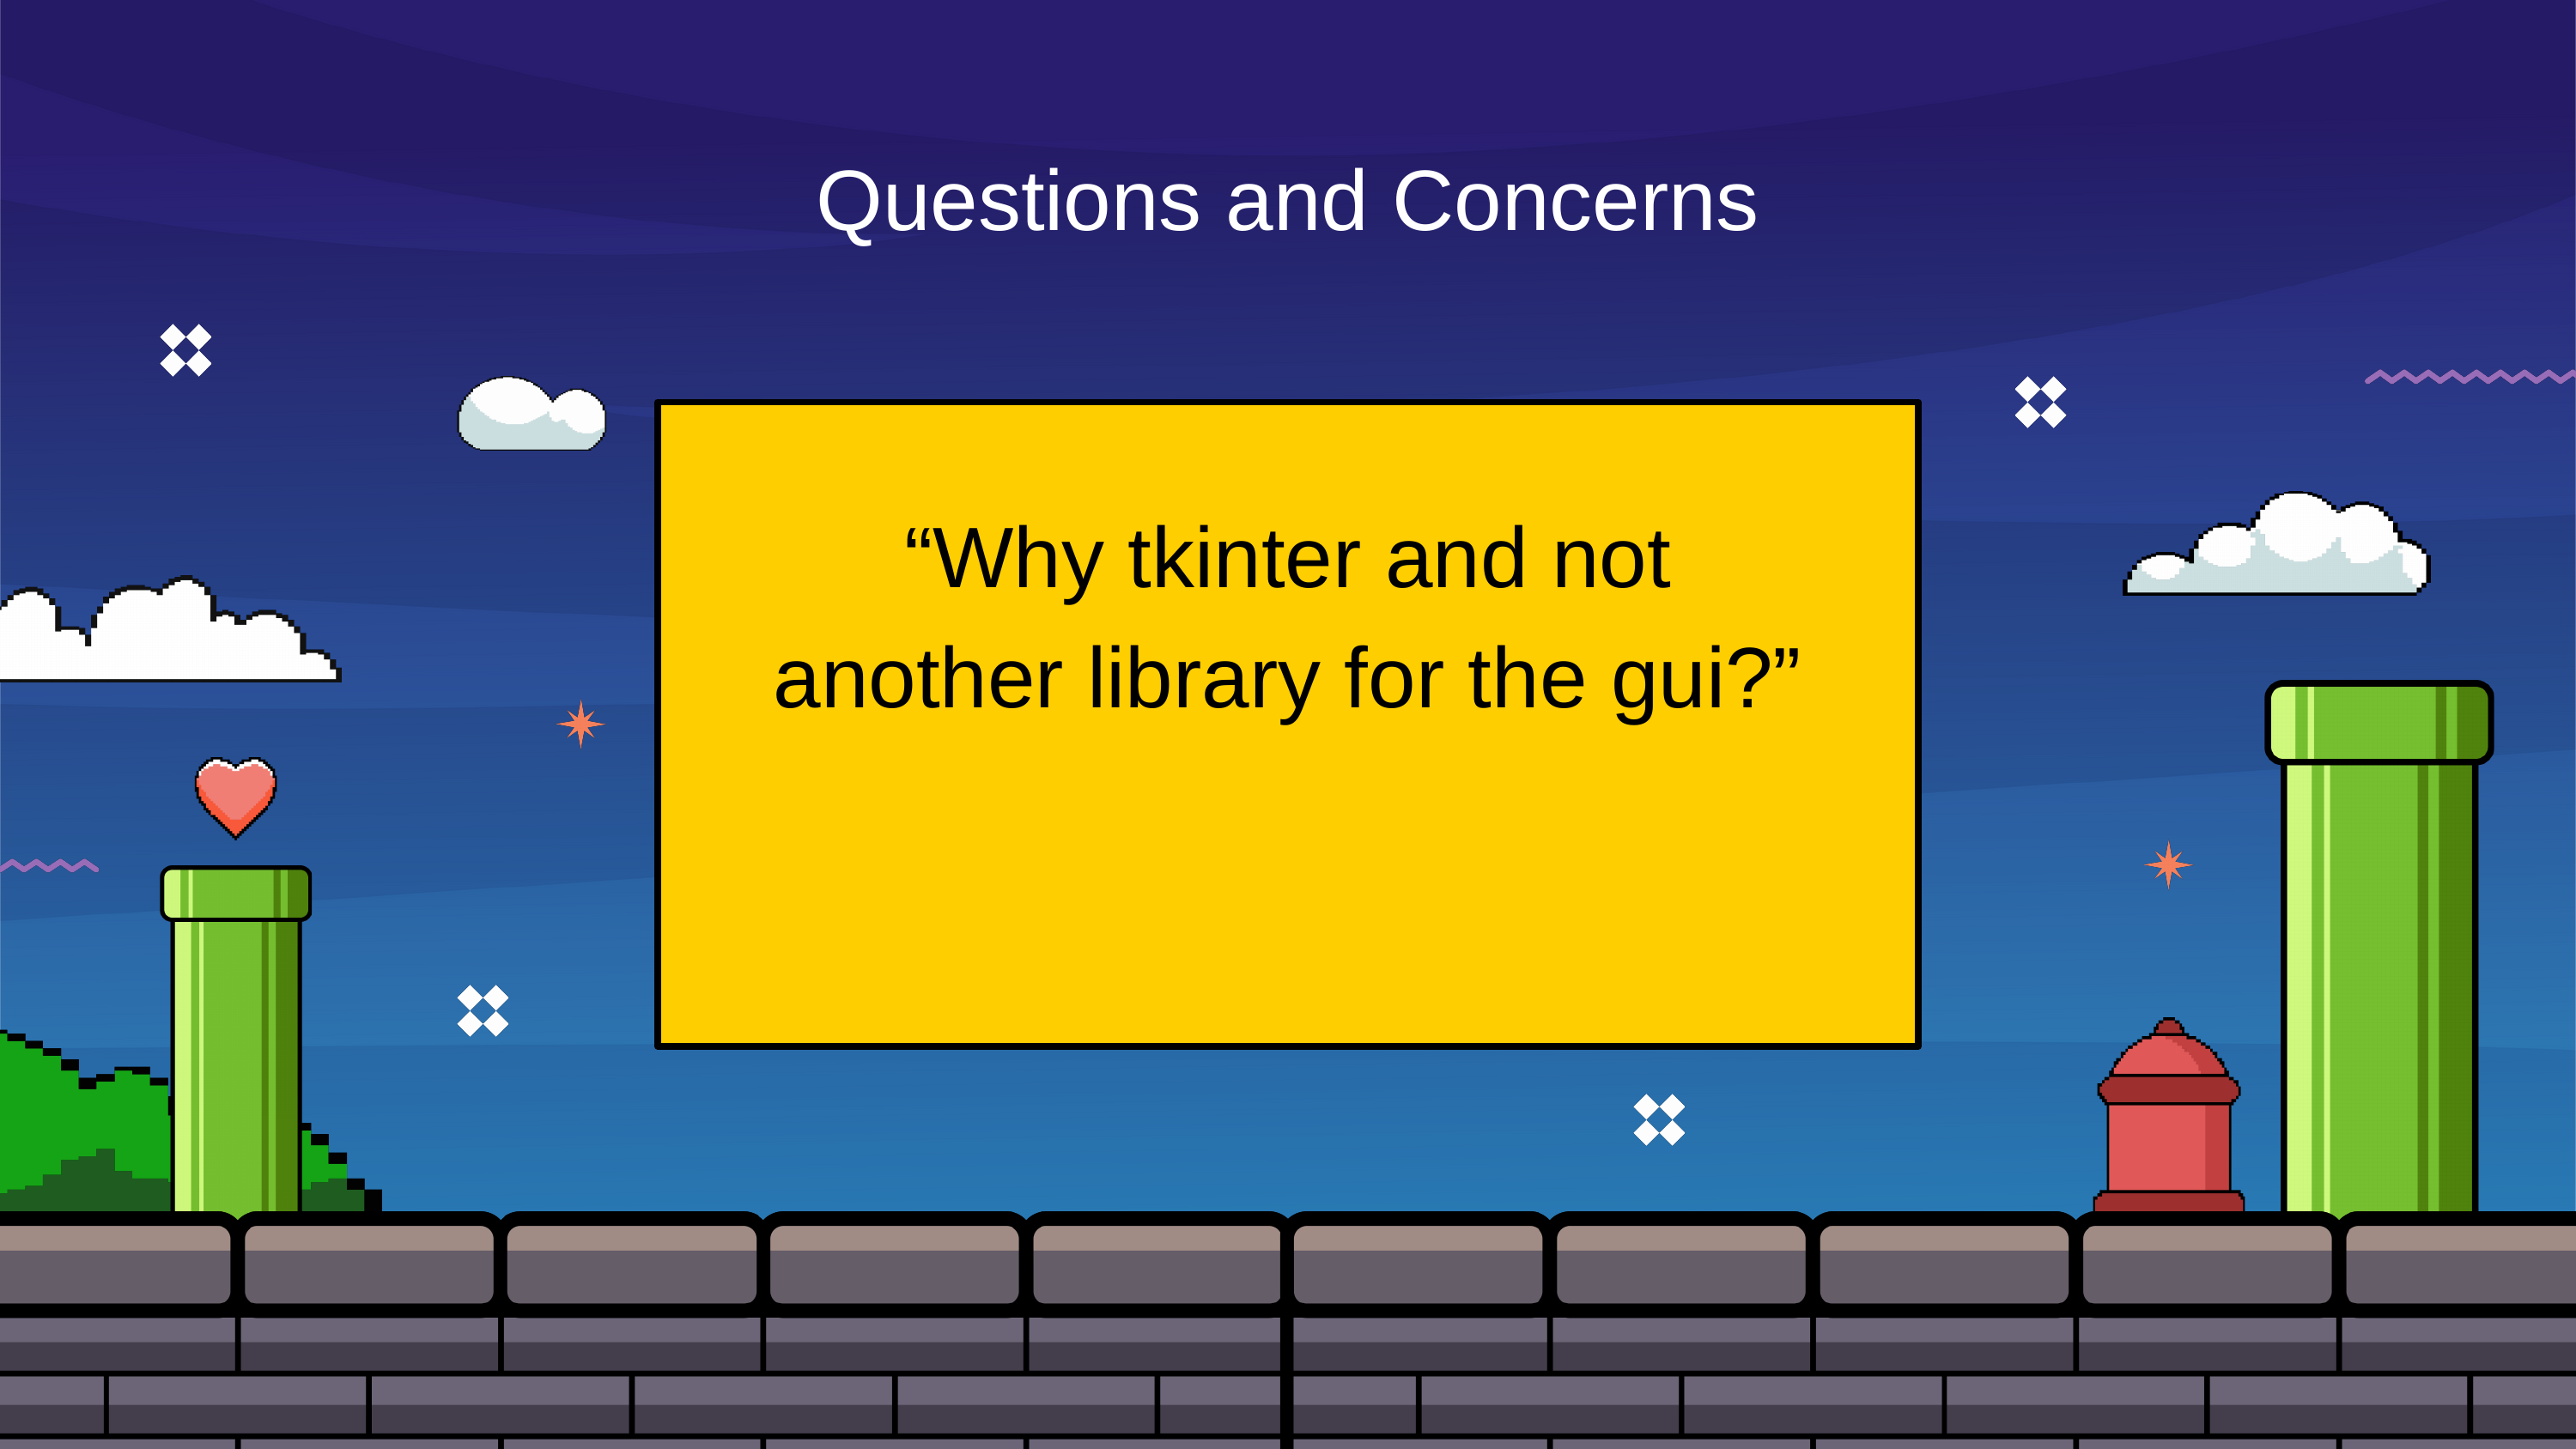

Questions and Concerns

“Why tkinter and not another library for the gui?”